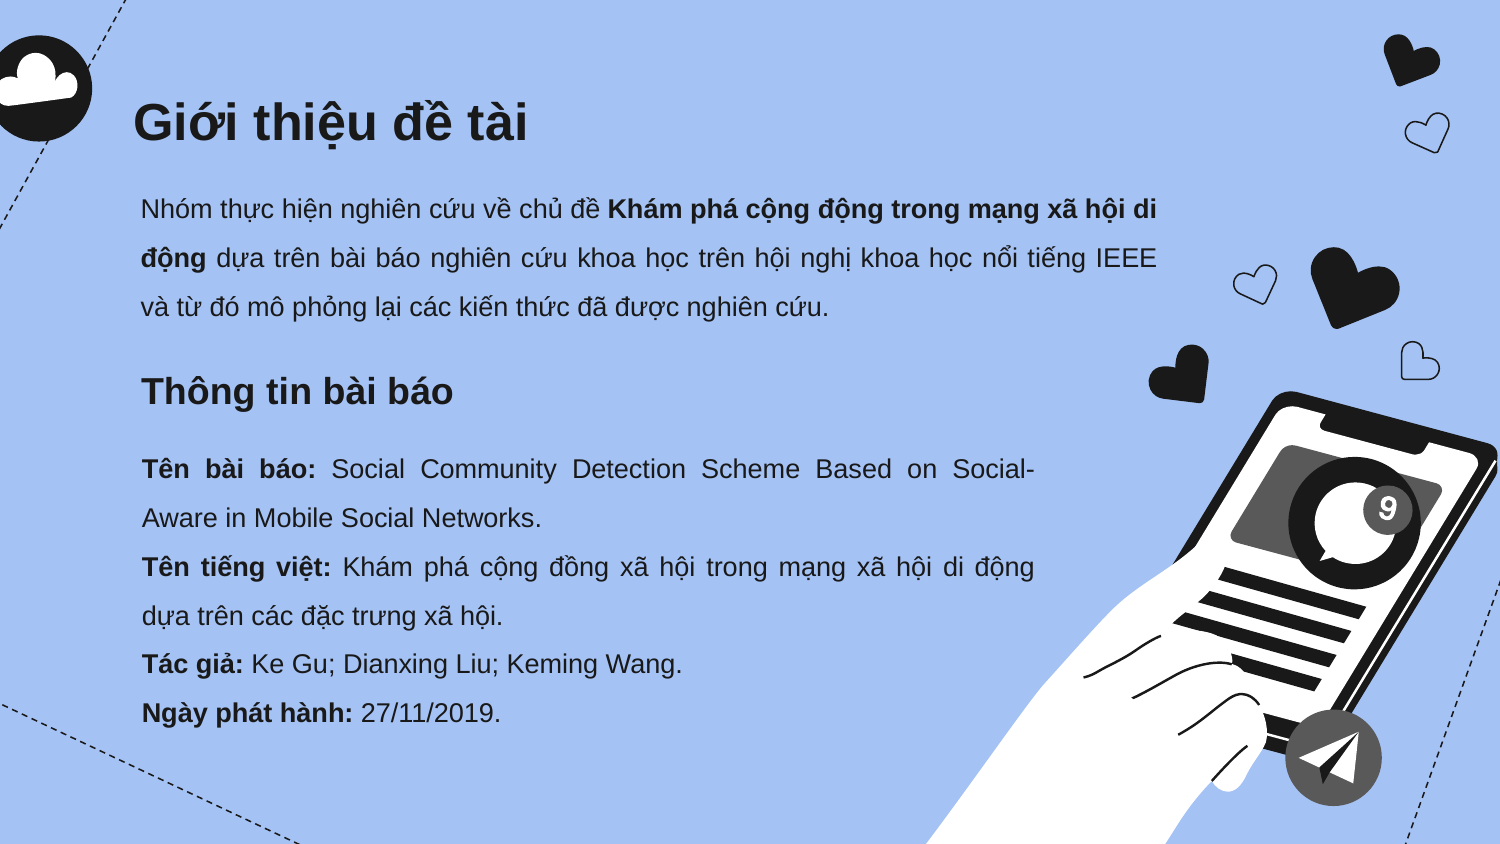

# Giới thiệu đề tài
Nhóm thực hiện nghiên cứu về chủ đề Khám phá cộng động trong mạng xã hội di động dựa trên bài báo nghiên cứu khoa học trên hội nghị khoa học nổi tiếng IEEE và từ đó mô phỏng lại các kiến thức đã được nghiên cứu.

Thông tin bài báo
Tên bài báo: Social Community Detection Scheme Based on Social-Aware in Mobile Social Networks.
Tên tiếng việt: Khám phá cộng đồng xã hội trong mạng xã hội di động dựa trên các đặc trưng xã hội.
Tác giả: Ke Gu; Dianxing Liu; Keming Wang.
Ngày phát hành: 27/11/2019.